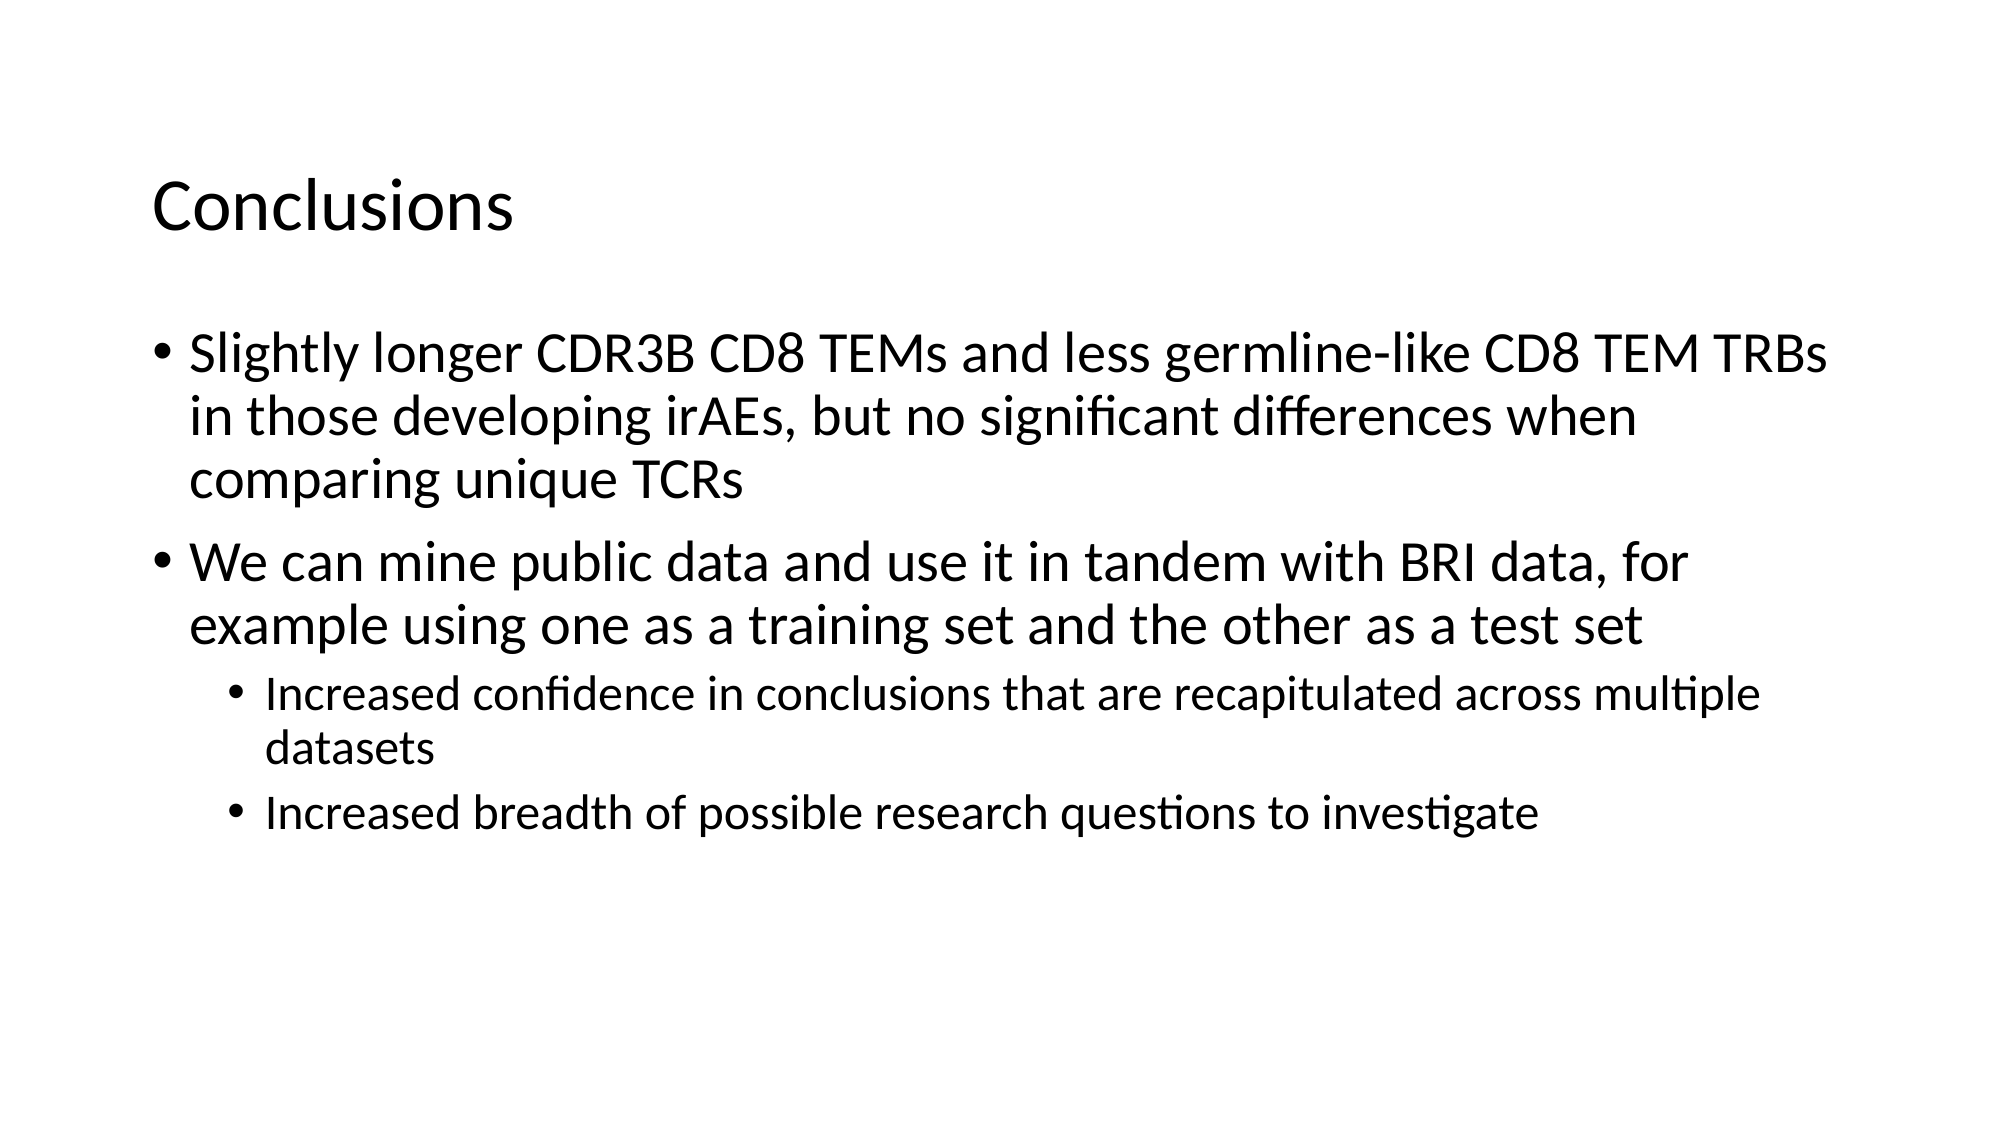

# Conclusions
Slightly longer CDR3B CD8 TEMs and less germline-like CD8 TEM TRBs in those developing irAEs, but no significant differences when comparing unique TCRs
We can mine public data and use it in tandem with BRI data, for example using one as a training set and the other as a test set
Increased confidence in conclusions that are recapitulated across multiple datasets
Increased breadth of possible research questions to investigate